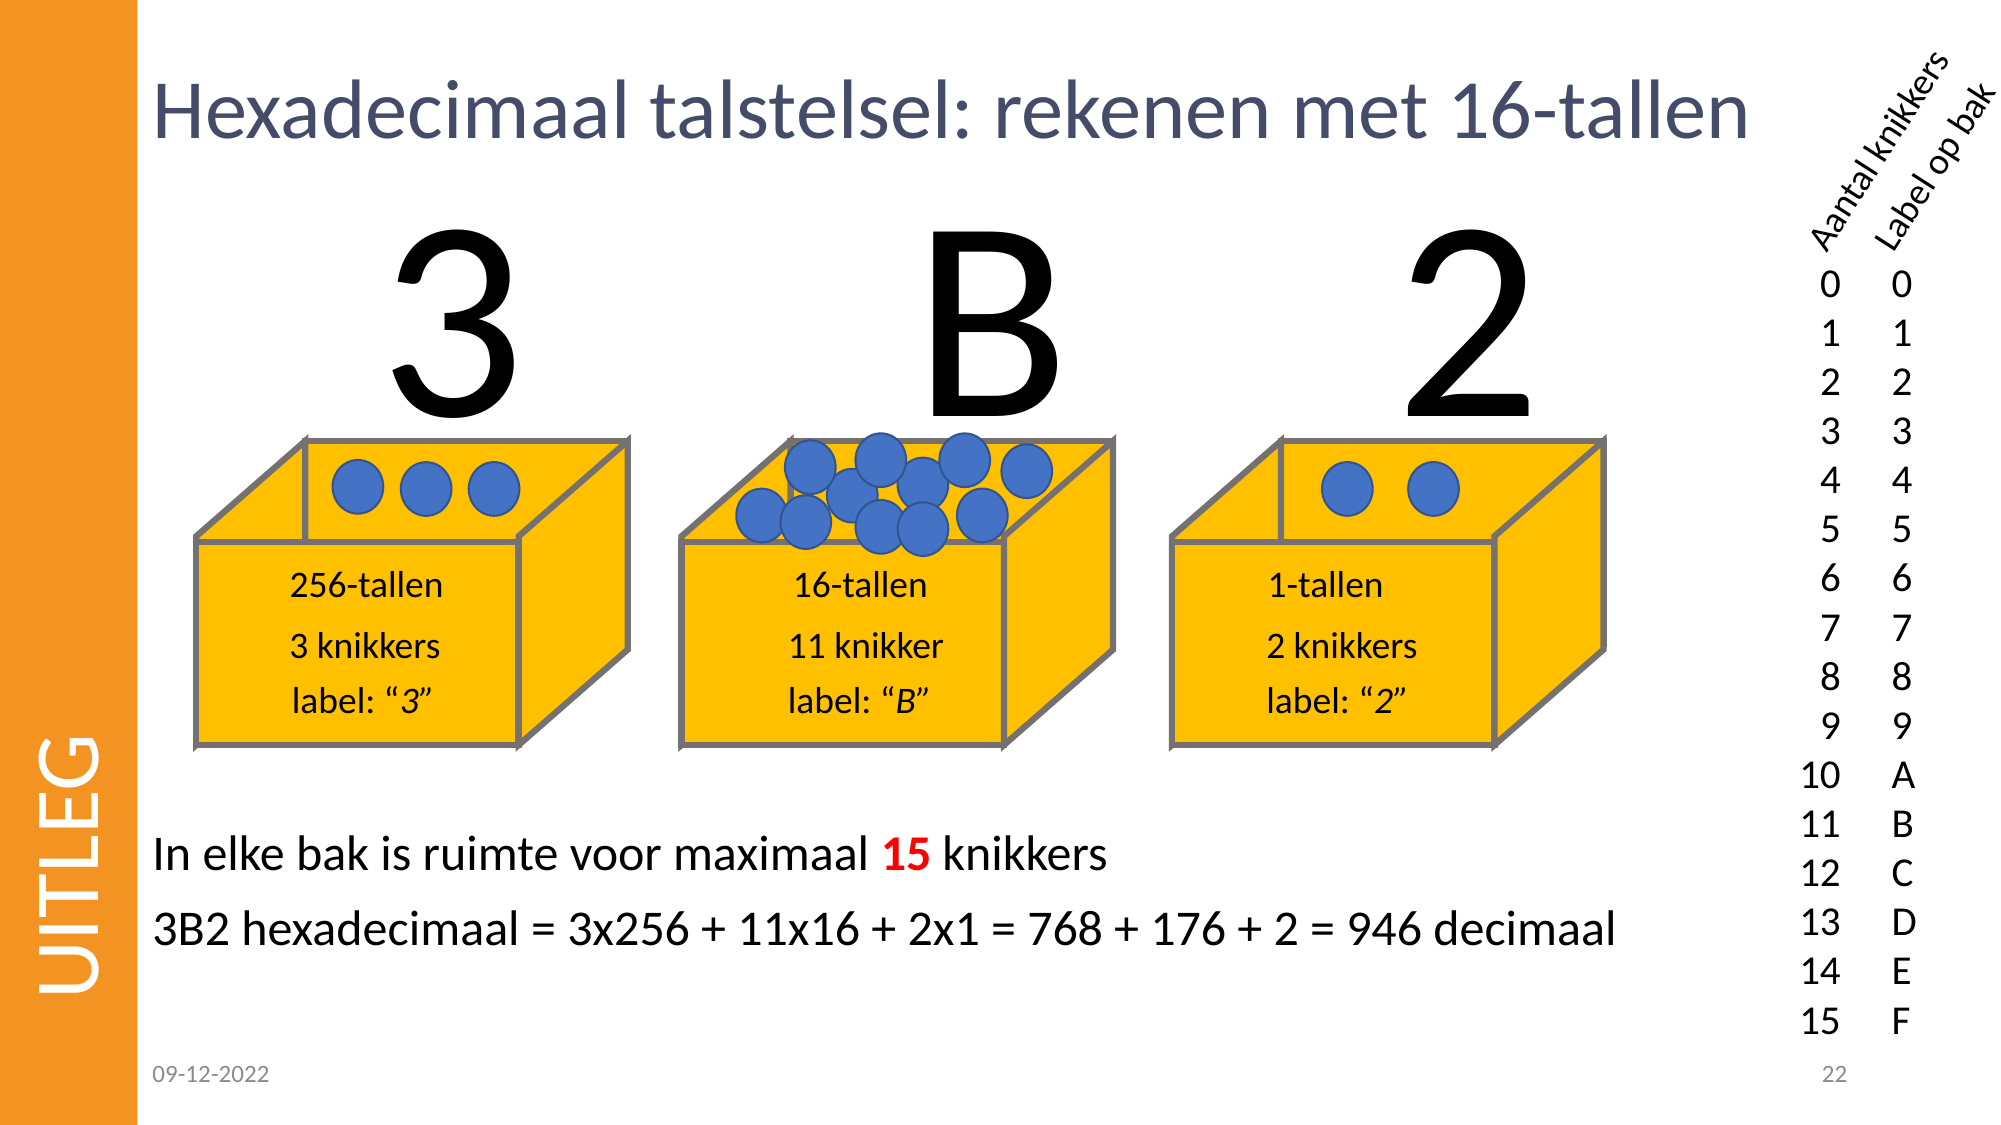

# Hexadecimaal talstelsel: rekenen met 16-tallen
Aantal knikkers
3      B     2
Label op bak
0
1
2
3
4
5
6
7
8
9
10
11
12
13
14
15
0
1
2
3
4
5
6
7
8
9
A
B
C
D
E
F

UITLEG

256-tallen
16-tallen
1-tallen
3 knikkers
11 knikker
2 knikkers
label: “3”
label: “B”
label: “2”
In elke bak is ruimte voor maximaal 15 knikkers
3B2 hexadecimaal = 3x256 + 11x16 + 2x1 = 768 + 176 + 2 = 946 decimaal
09-12-2022

22